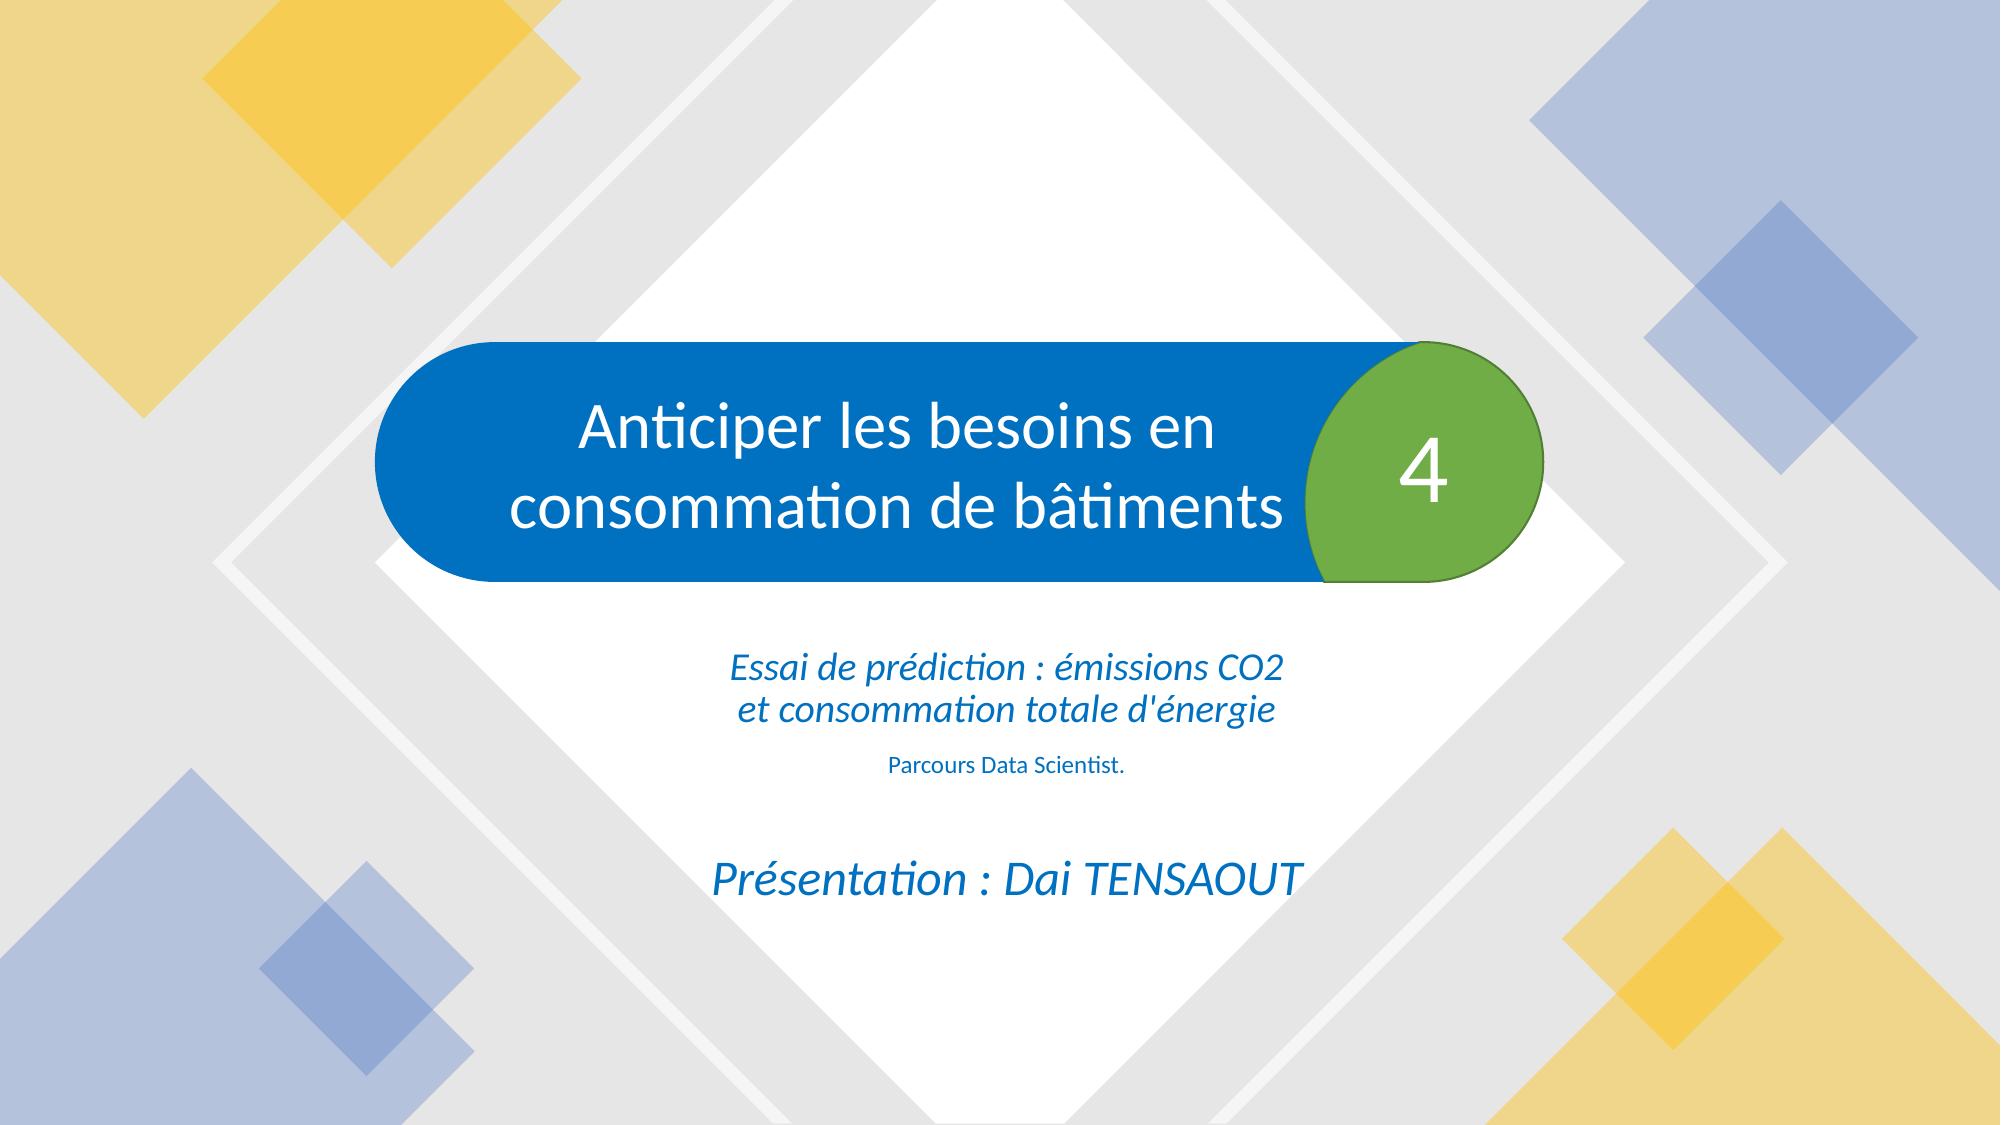

Anticiper les besoins en consommation de bâtiments
4
Essai de prédiction : émissions CO2 et consommation totale d'énergie
Parcours Data Scientist.
Présentation : Dai TENSAOUT

1